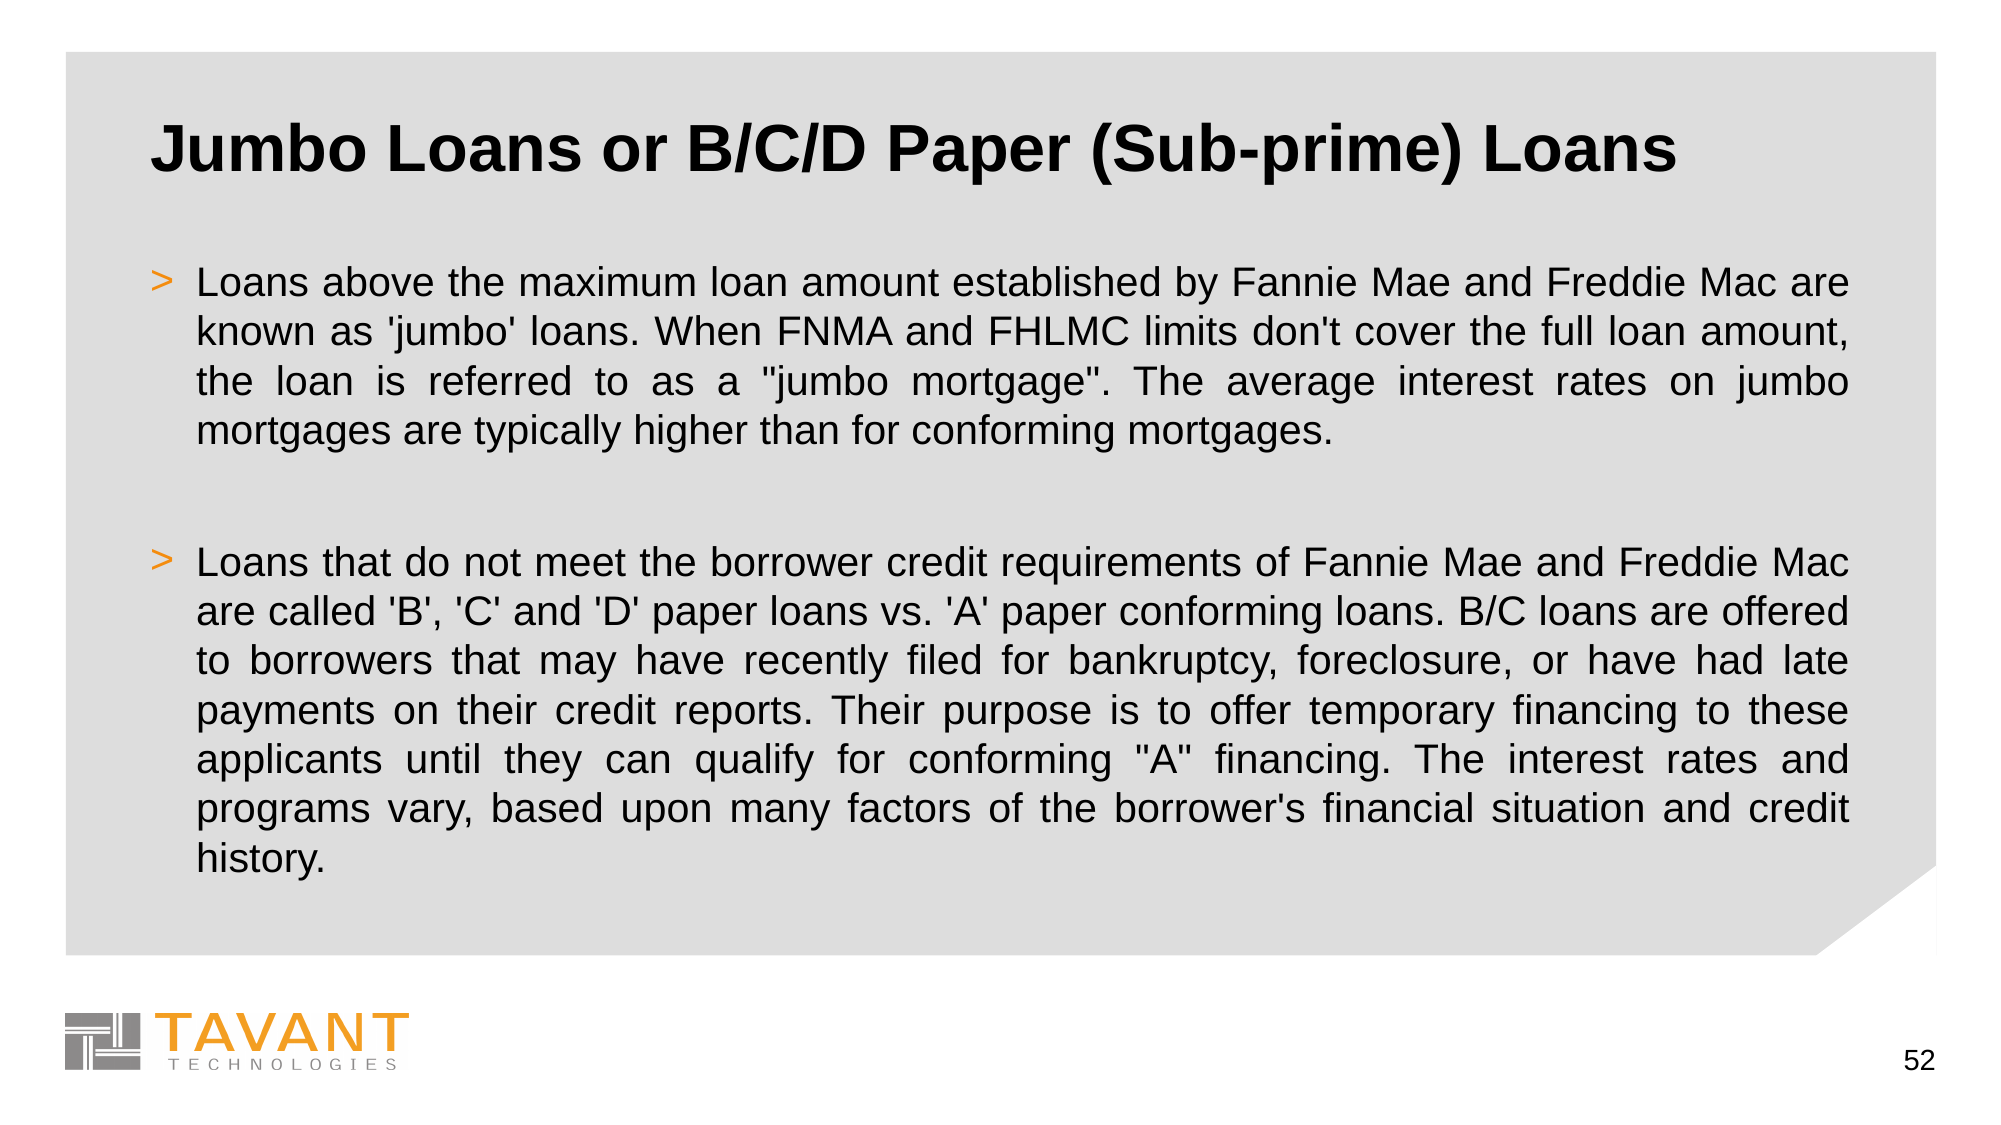

# Jumbo Loans or B/C/D Paper (Sub-prime) Loans
Loans above the maximum loan amount established by Fannie Mae and Freddie Mac are known as 'jumbo' loans. When FNMA and FHLMC limits don't cover the full loan amount, the loan is referred to as a "jumbo mortgage". The average interest rates on jumbo mortgages are typically higher than for conforming mortgages.

Loans that do not meet the borrower credit requirements of Fannie Mae and Freddie Mac are called 'B', 'C' and 'D' paper loans vs. 'A' paper conforming loans. B/C loans are offered to borrowers that may have recently filed for bankruptcy, foreclosure, or have had late payments on their credit reports. Their purpose is to offer temporary financing to these applicants until they can qualify for conforming "A" financing. The interest rates and programs vary, based upon many factors of the borrower's financial situation and credit history.

52